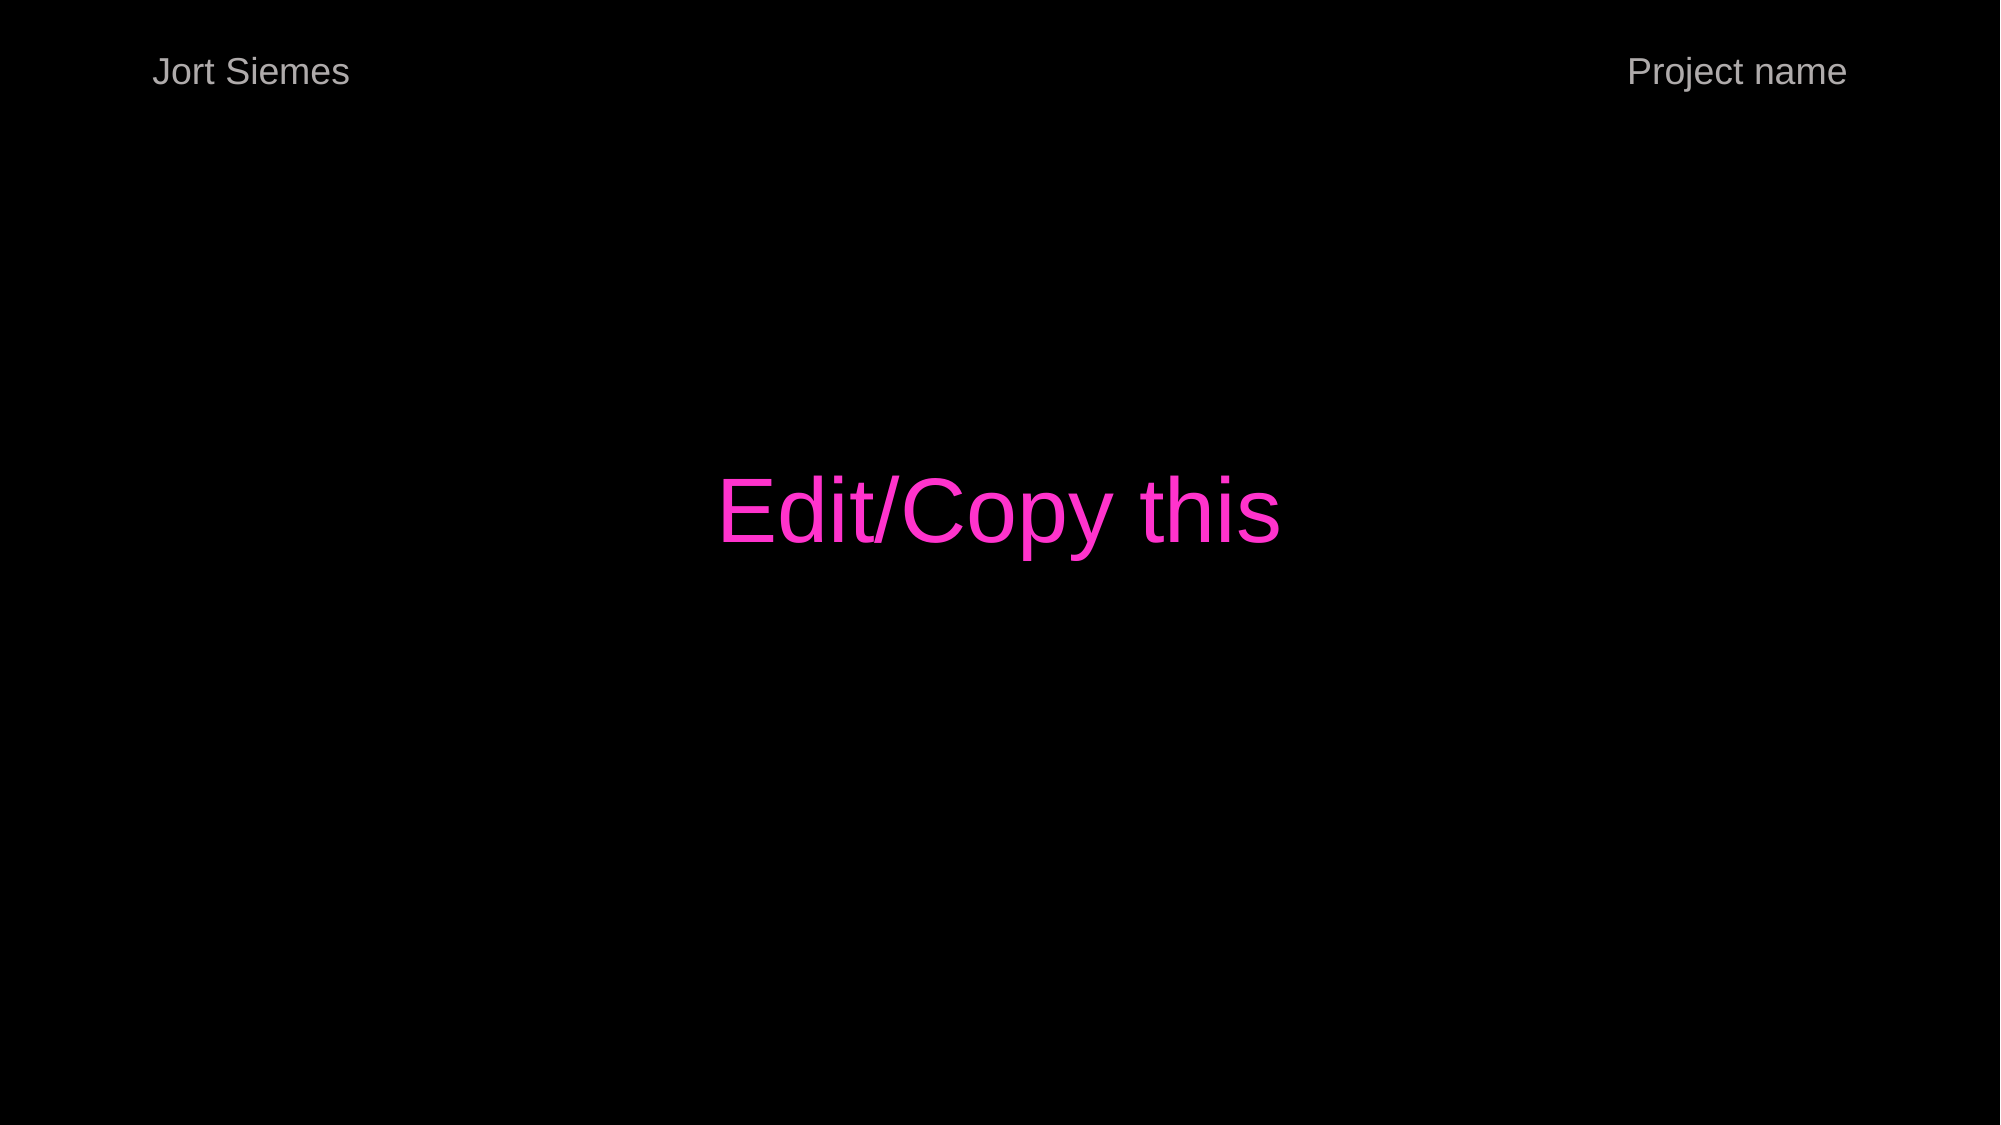

Jort Siemes
Project name
# Edit/Copy this